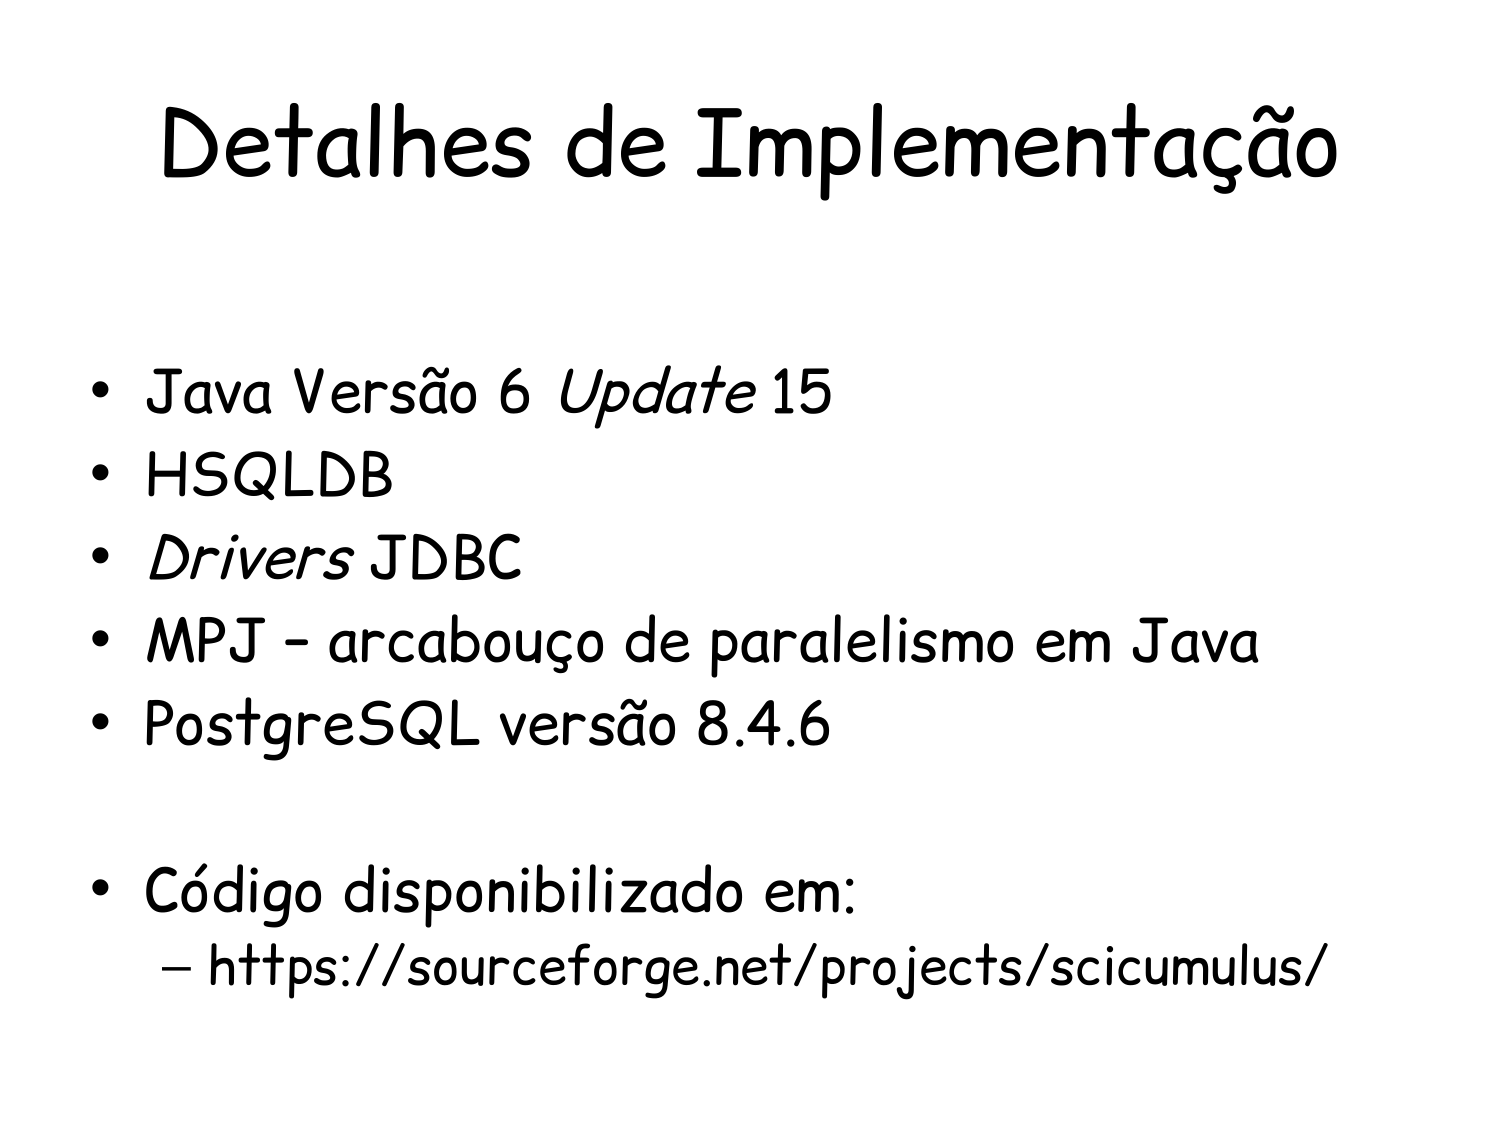

# Detalhes de Implementação

Java Versão 6 Update 15
HSQLDB
Drivers JDBC
MPJ – arcabouço de paralelismo em Java
PostgreSQL versão 8.4.6

Código disponibilizado em:
https://sourceforge.net/projects/scicumulus/